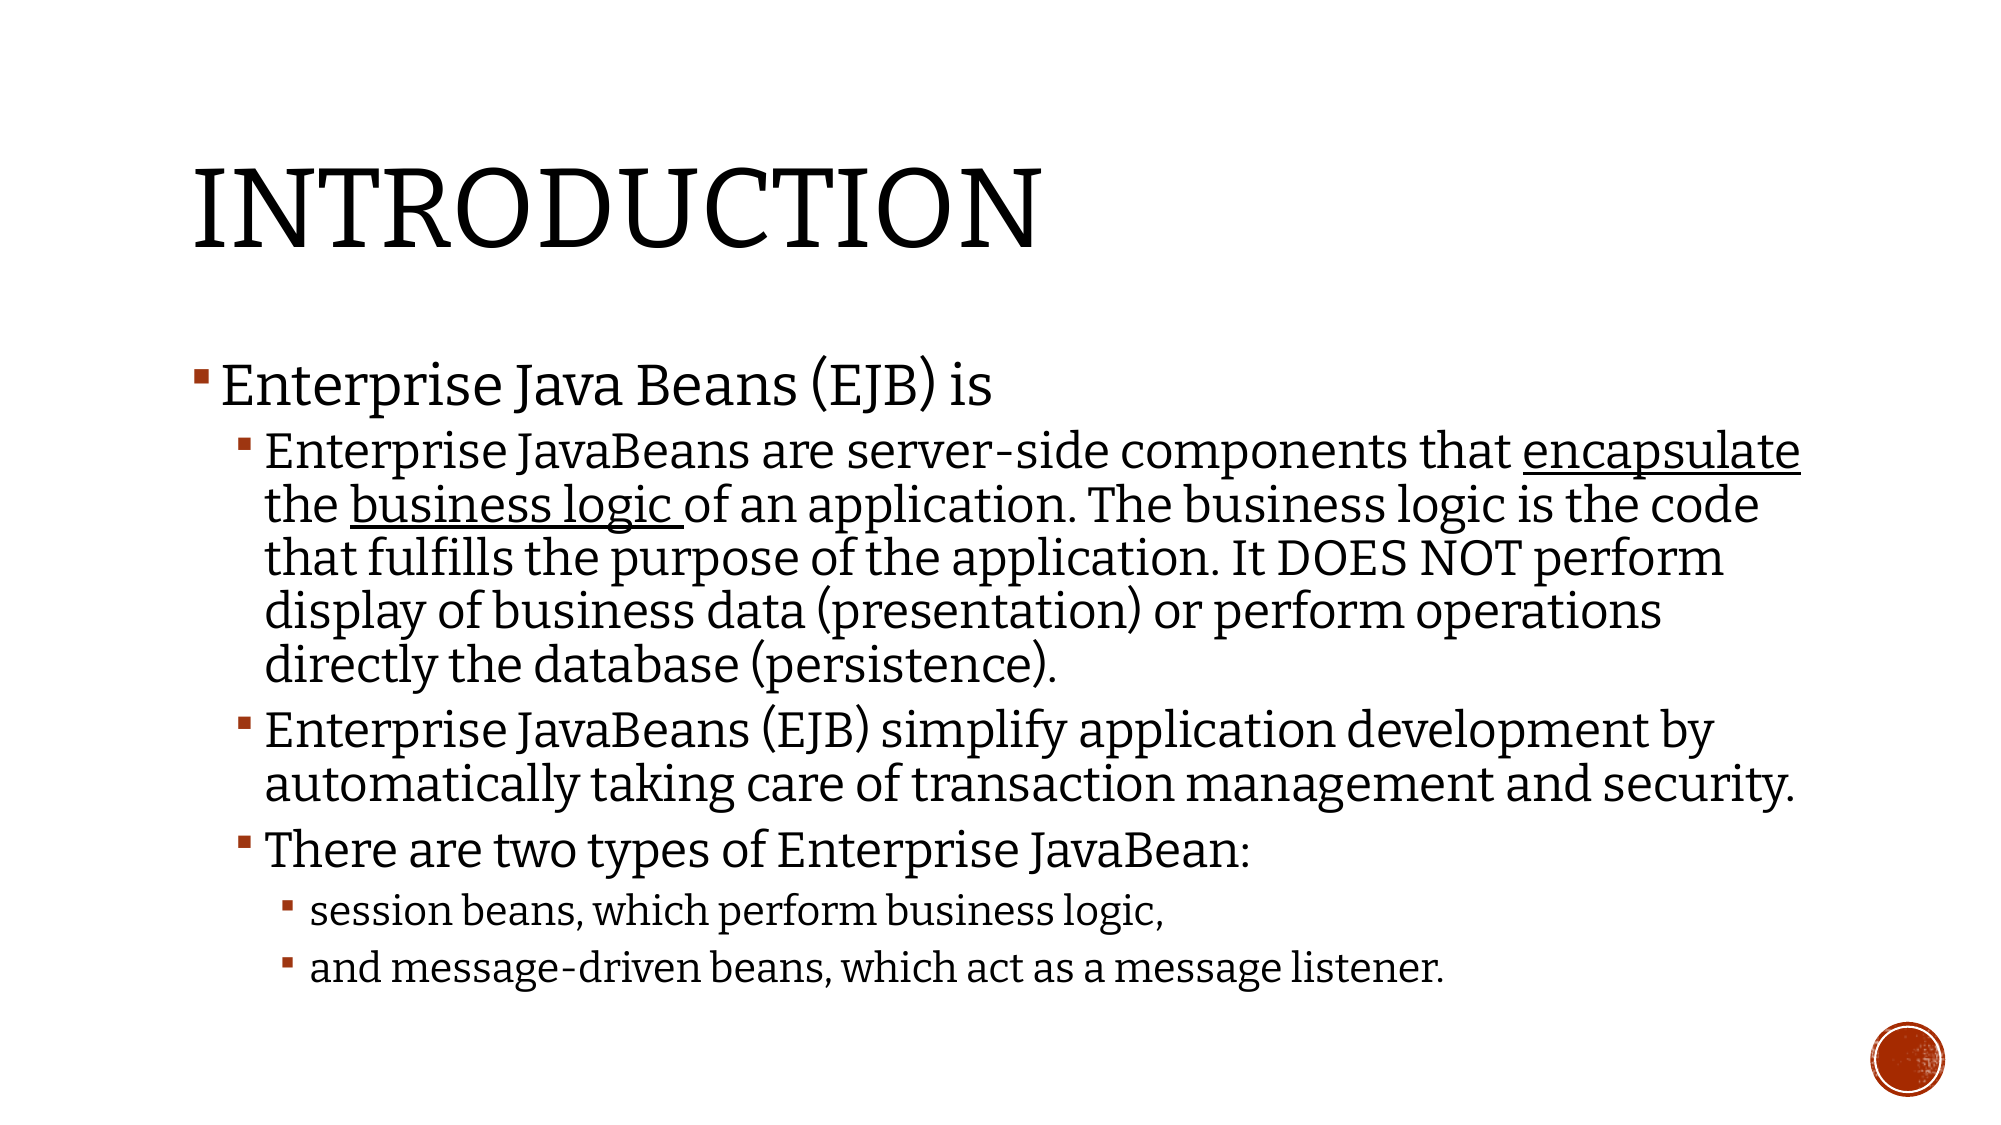

# Introduction
Enterprise Java Beans (EJB) is
Enterprise JavaBeans are server-side components that encapsulate the business logic of an application. The business logic is the code that fulfills the purpose of the application. It DOES NOT perform display of business data (presentation) or perform operations directly the database (persistence).
Enterprise JavaBeans (EJB) simplify application development by automatically taking care of transaction management and security.
There are two types of Enterprise JavaBean:
session beans, which perform business logic,
and message-driven beans, which act as a message listener.